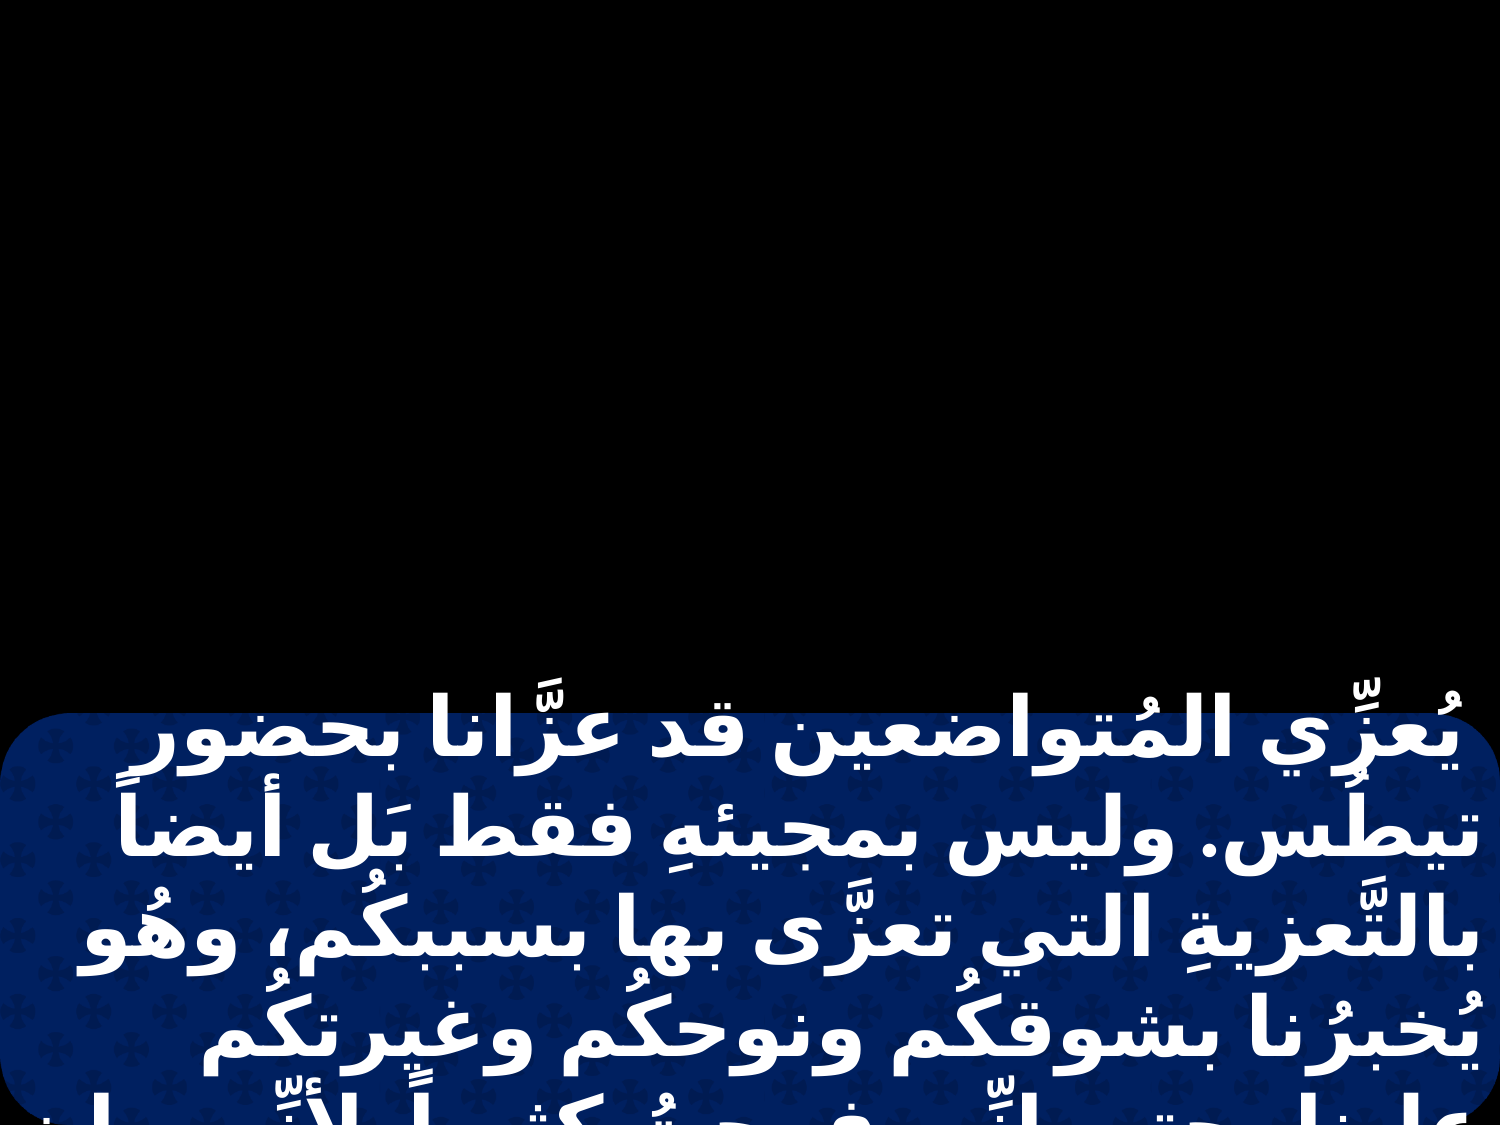

يُعزِّي المُتواضعين قد عزَّانا بحضور تيطُس. وليس بمجيئهِ فقط بَل أيضاً بالتَّعزيةِ التي تعزَّى بها بسببكُم، وهُو يُخبرُنا بشوقكُم ونوحكُم وغيرتكُم علينا، حتى إنِّي فرحتُ كثيراً. لأنِّي وإن كُنتُ